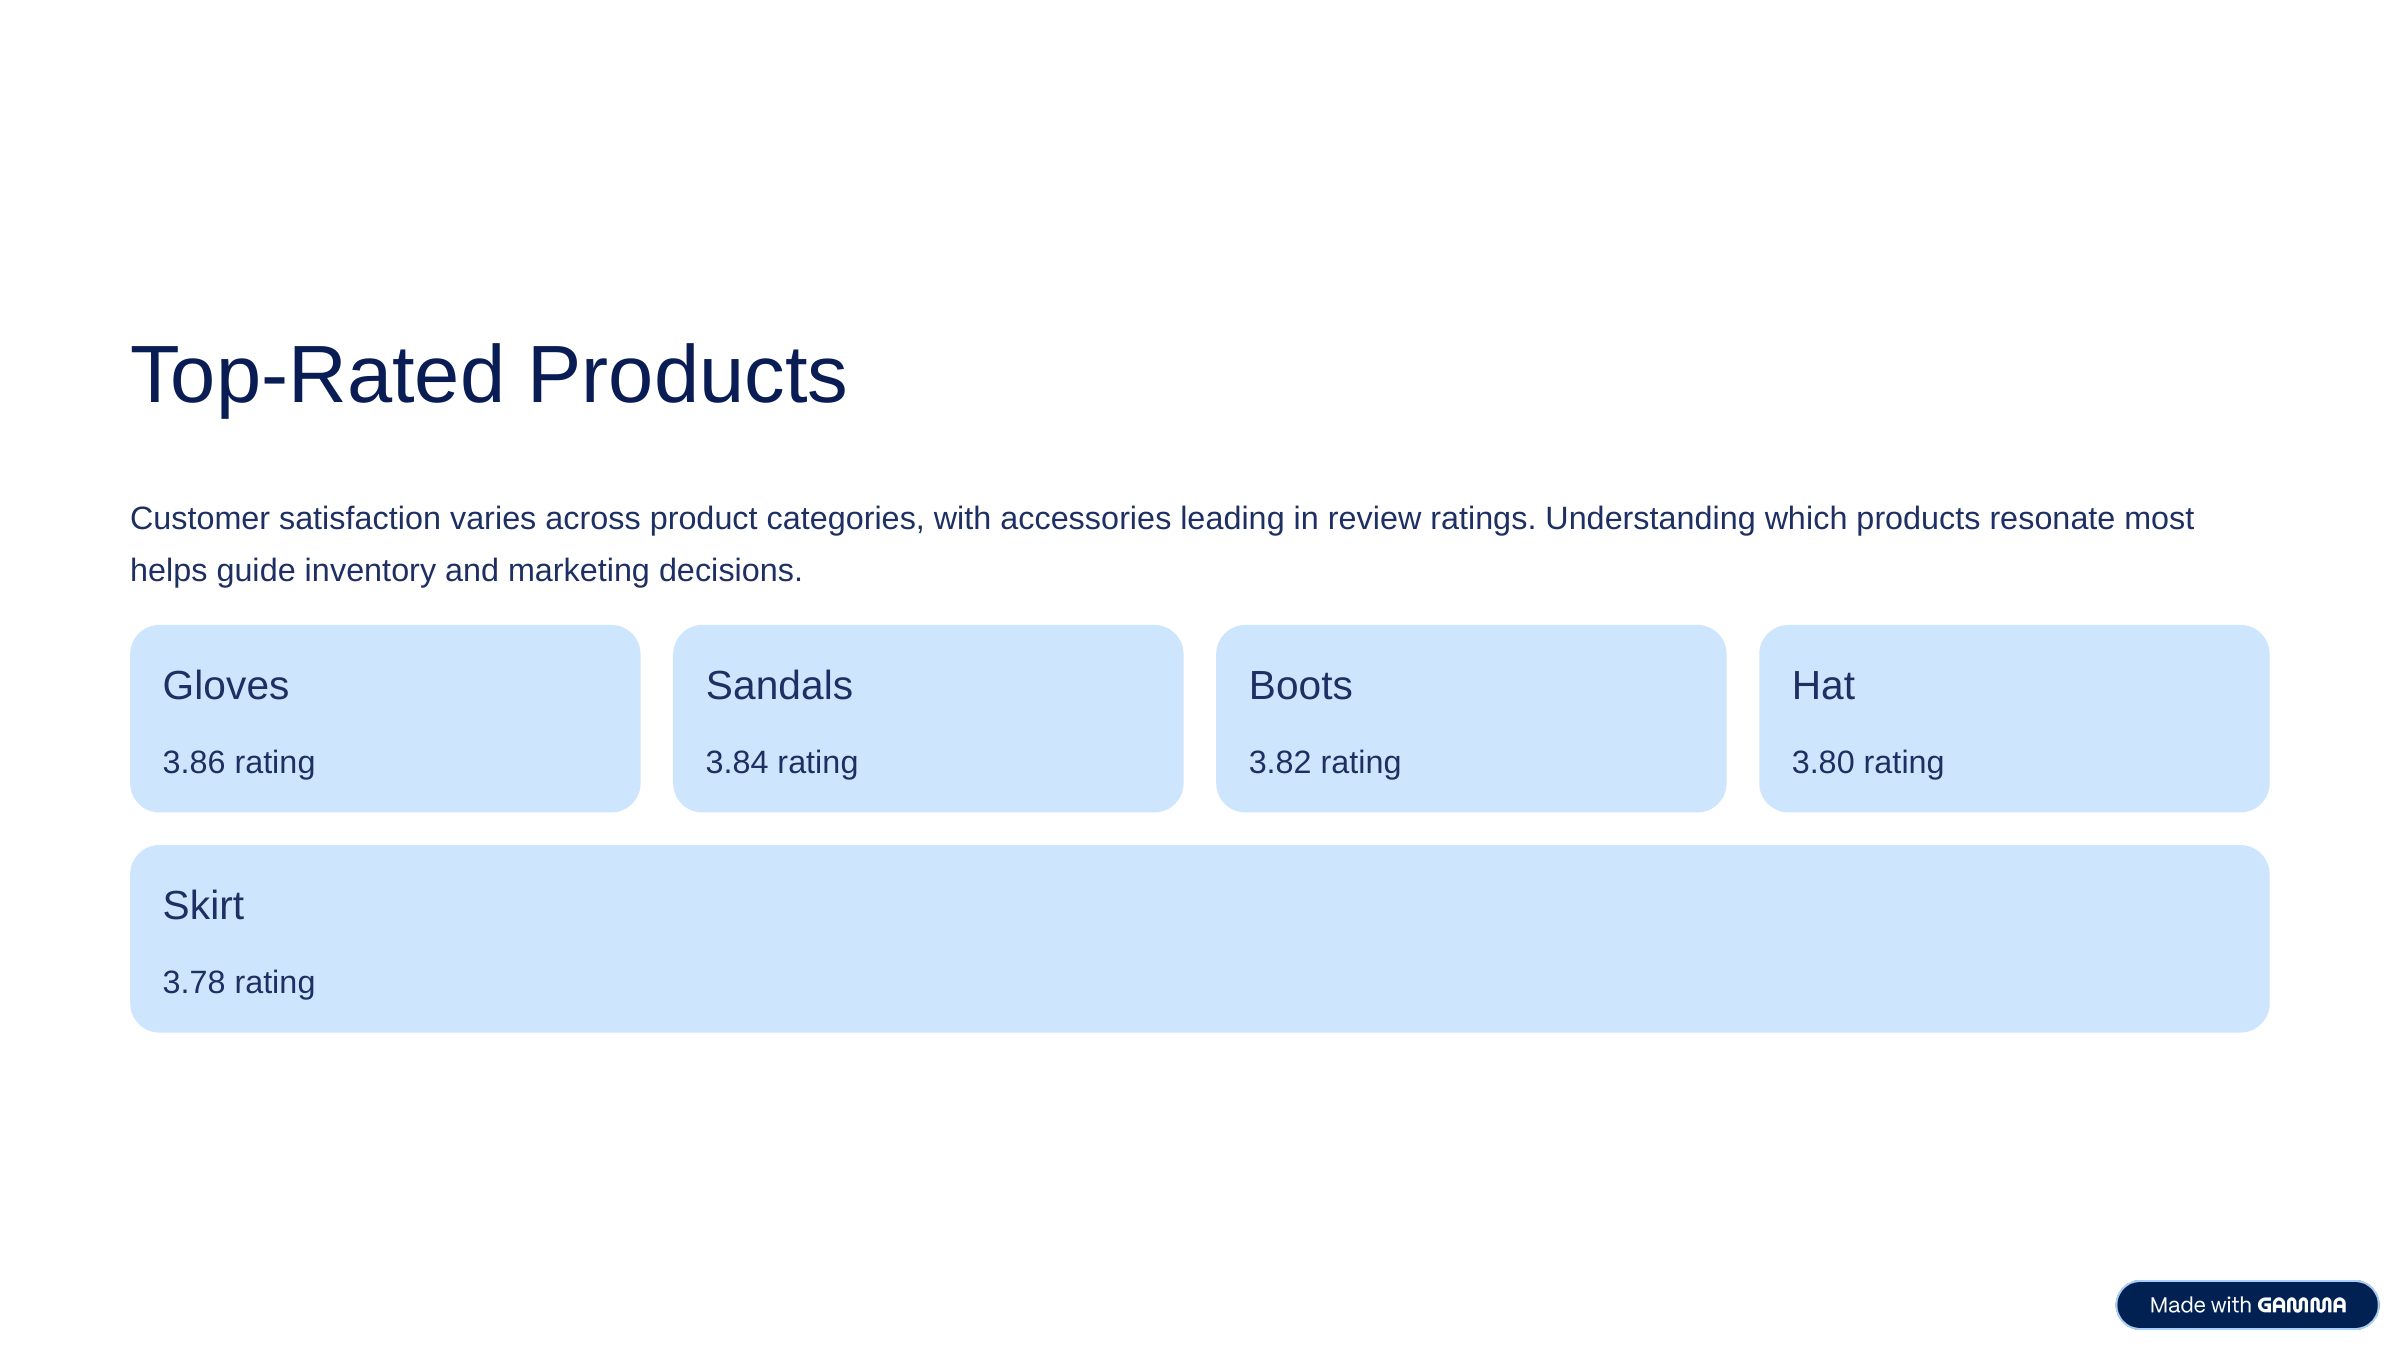

Top-Rated Products
Customer satisfaction varies across product categories, with accessories leading in review ratings. Understanding which products resonate most helps guide inventory and marketing decisions.

Gloves
Sandals
Boots
Hat
3.86 rating
3.84 rating
3.82 rating
3.80 rating

Skirt
3.78 rating